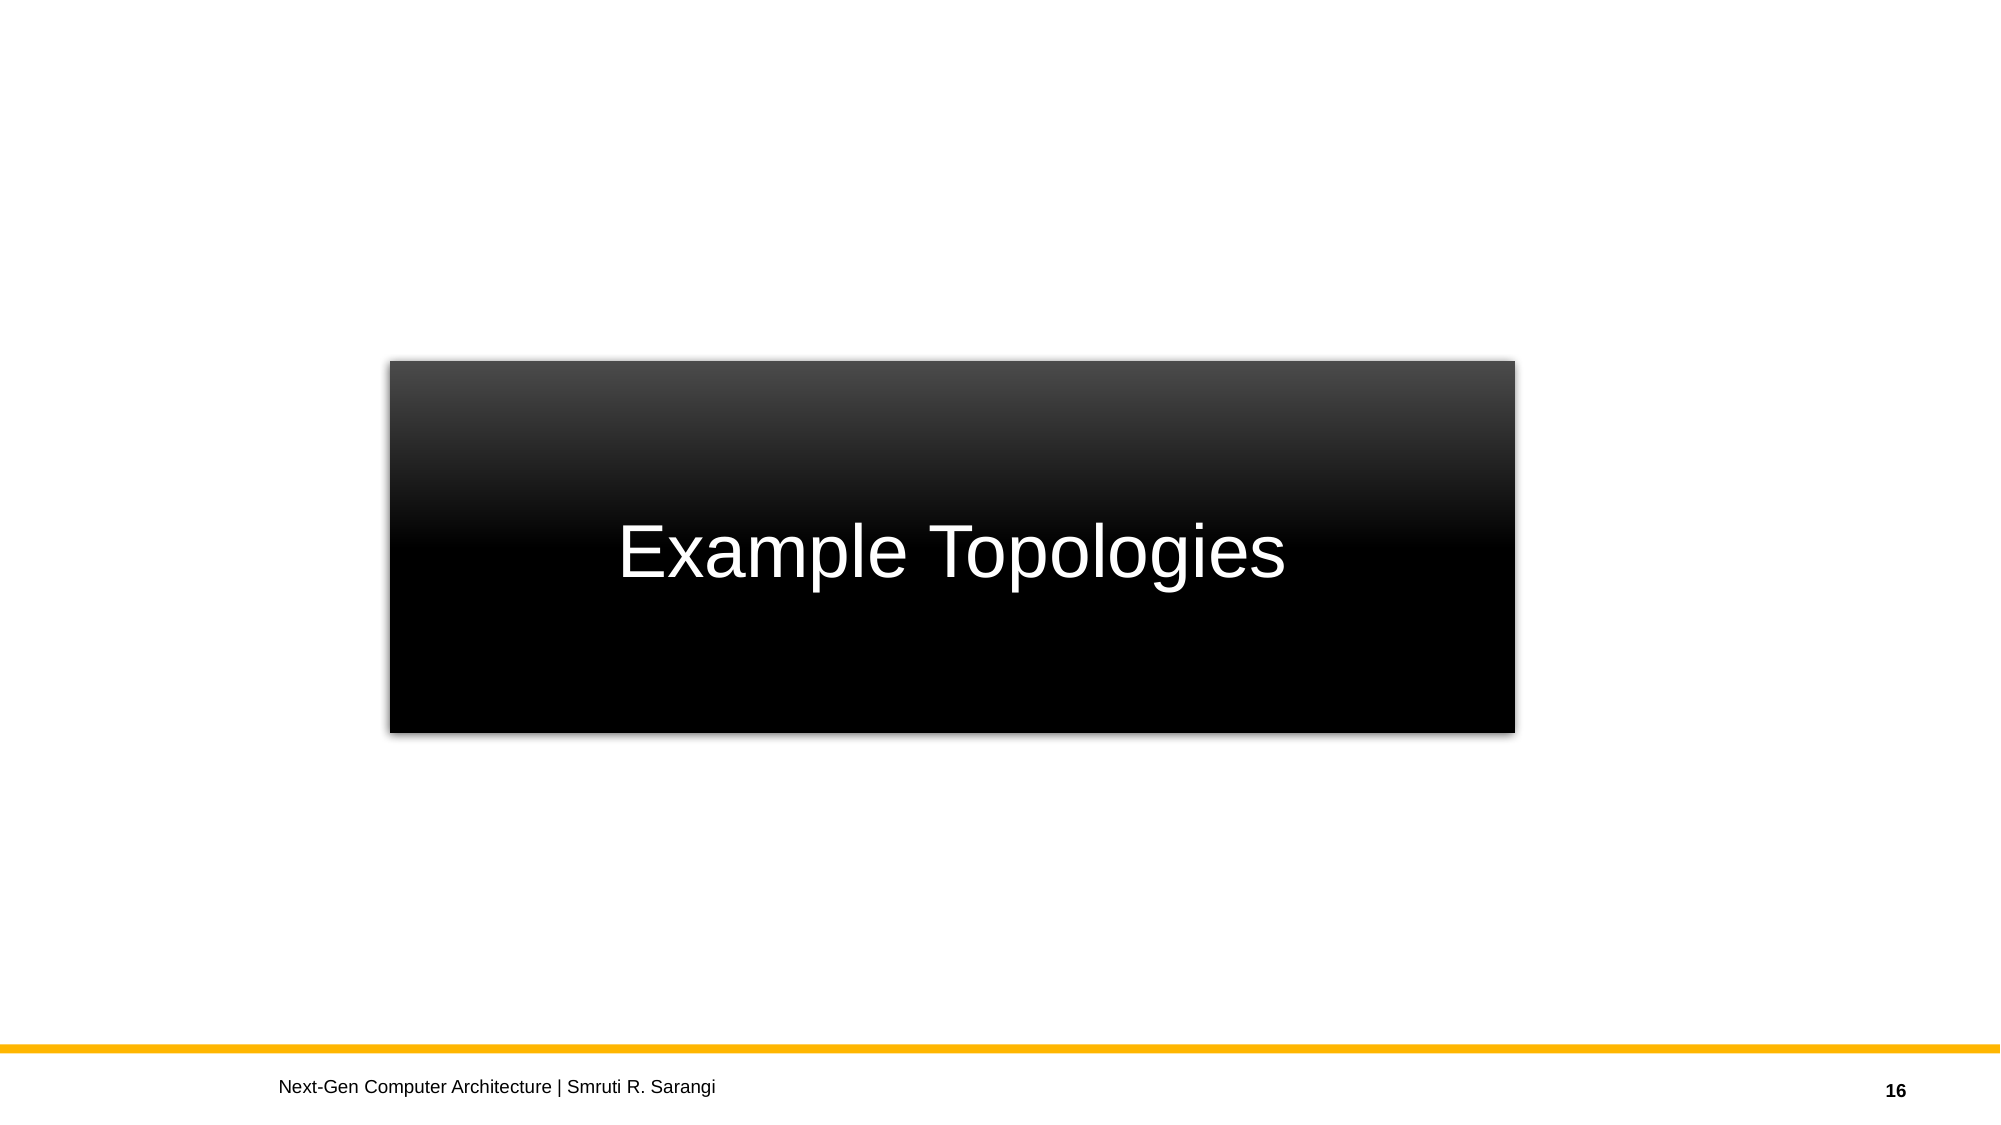

#
Example Topologies
Next-Gen Computer Architecture | Smruti R. Sarangi
16